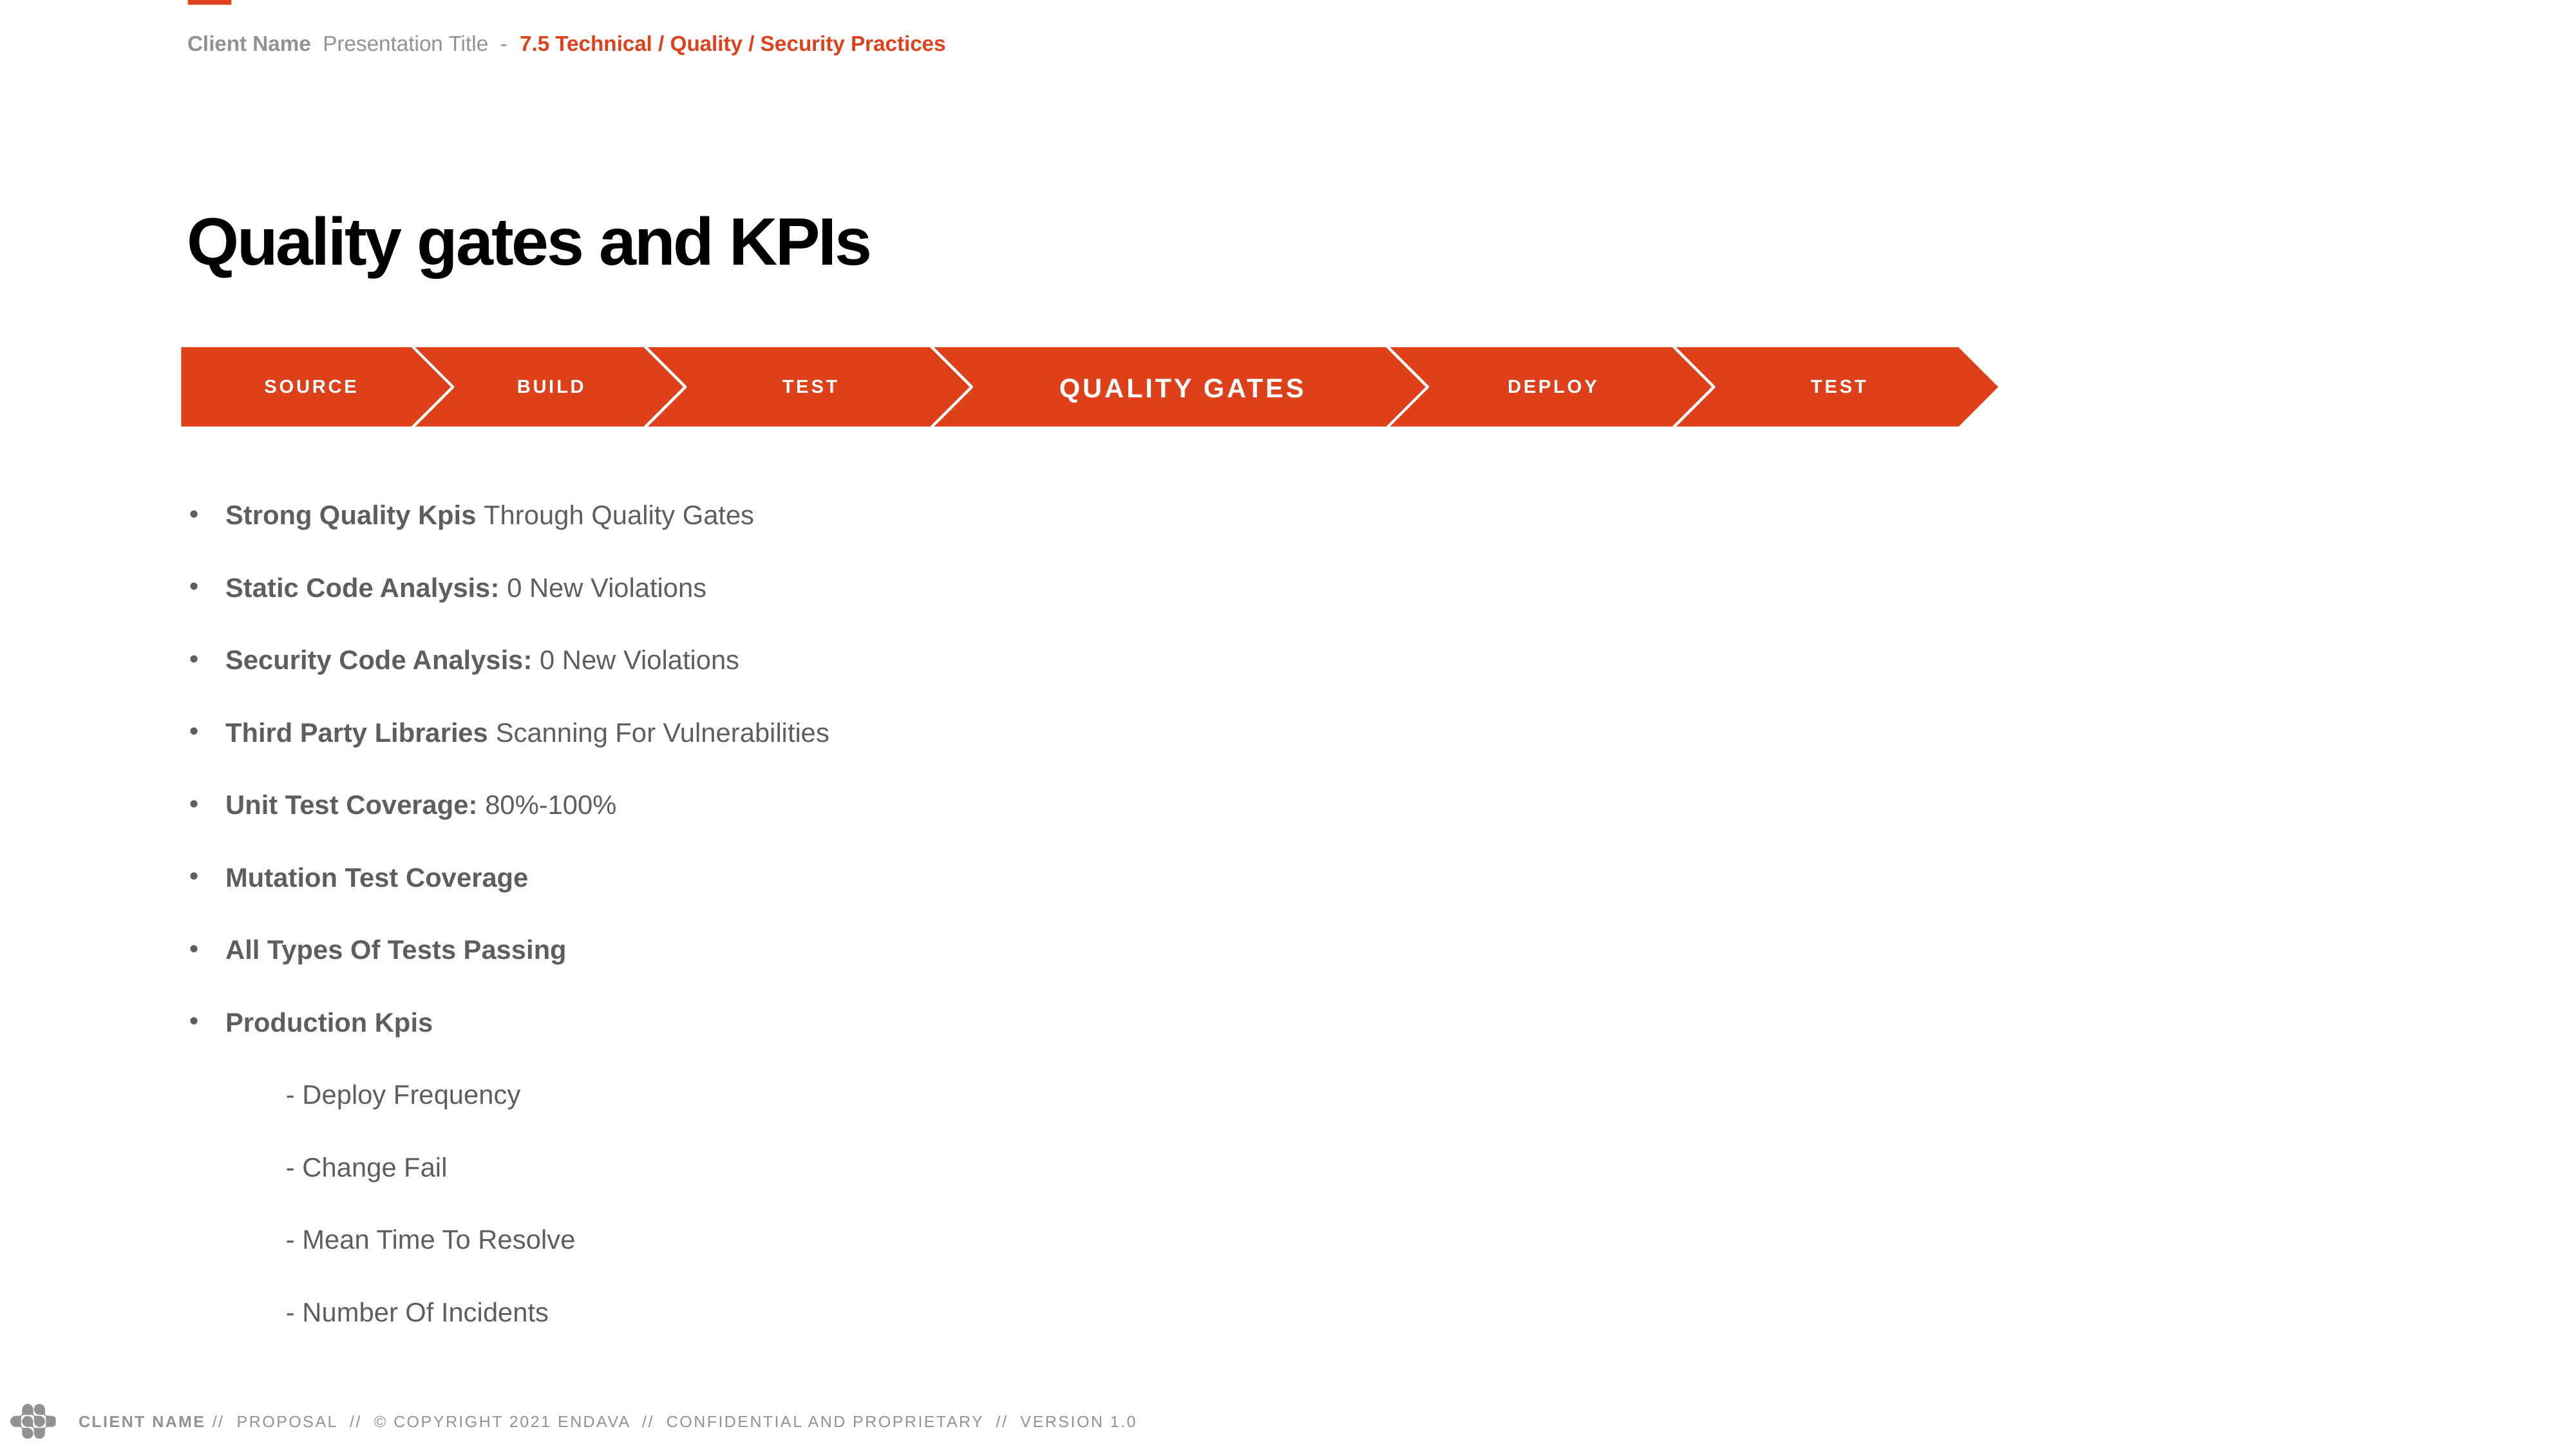

Client Name  Presentation Title  -  7.5 Technical / Quality / Security Practices
Quality gates and KPIs

Quality gates

source

build

test

deploy

test
Strong Quality Kpis Through Quality Gates
Static Code Analysis: 0 New Violations
Security Code Analysis: 0 New Violations
Third Party Libraries Scanning For Vulnerabilities
Unit Test Coverage: 80%-100%
Mutation Test Coverage
All Types Of Tests Passing
Production Kpis
	- Deploy Frequency
	- Change Fail
	- Mean Time To Resolve
	- Number Of Incidents

135